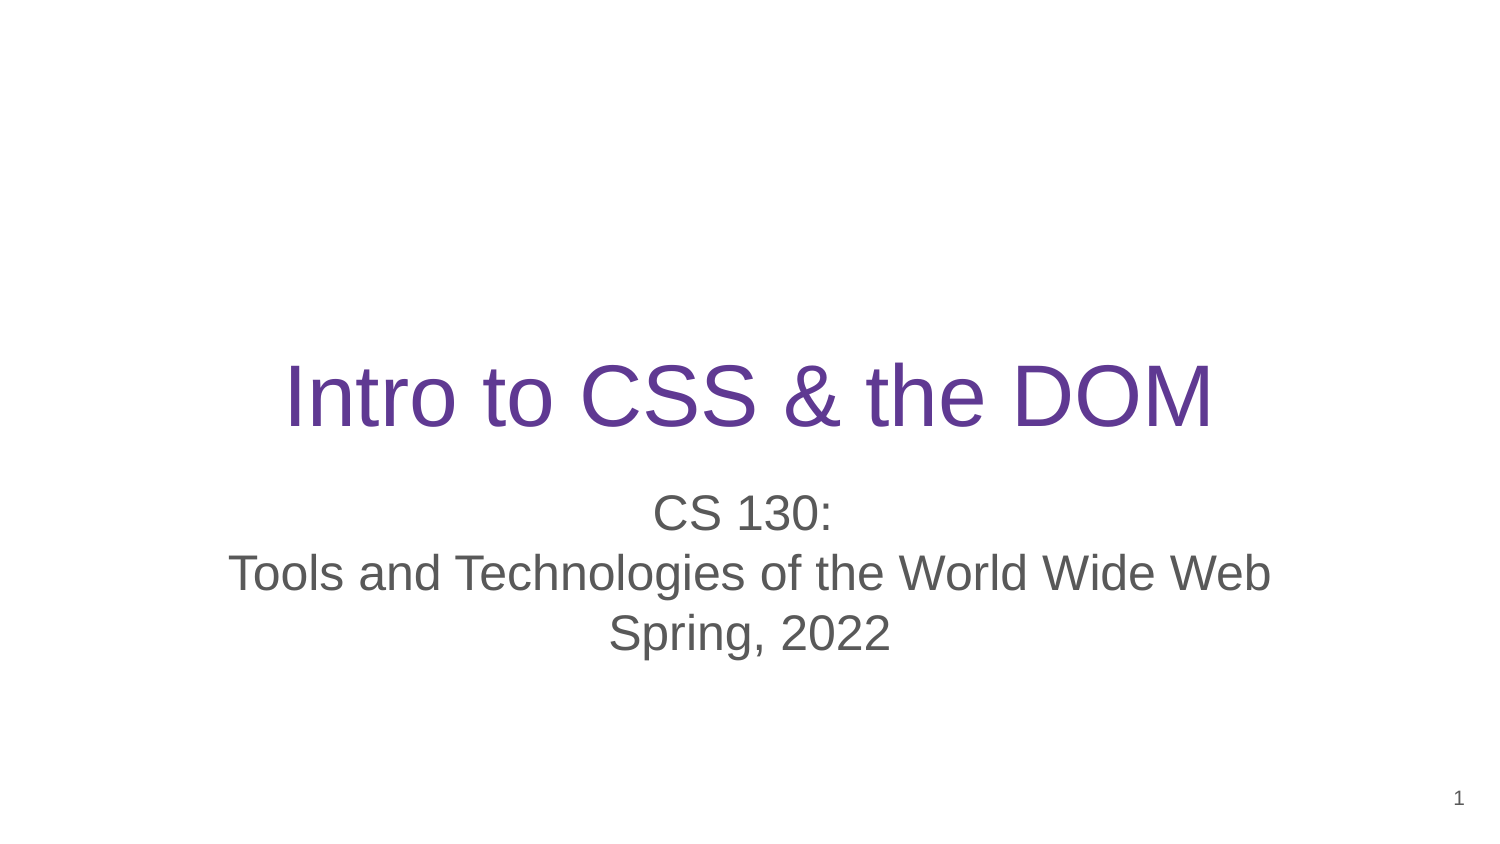

# Intro to CSS & the DOM
CS 130:
Tools and Technologies of the World Wide Web
Spring, 2022
1